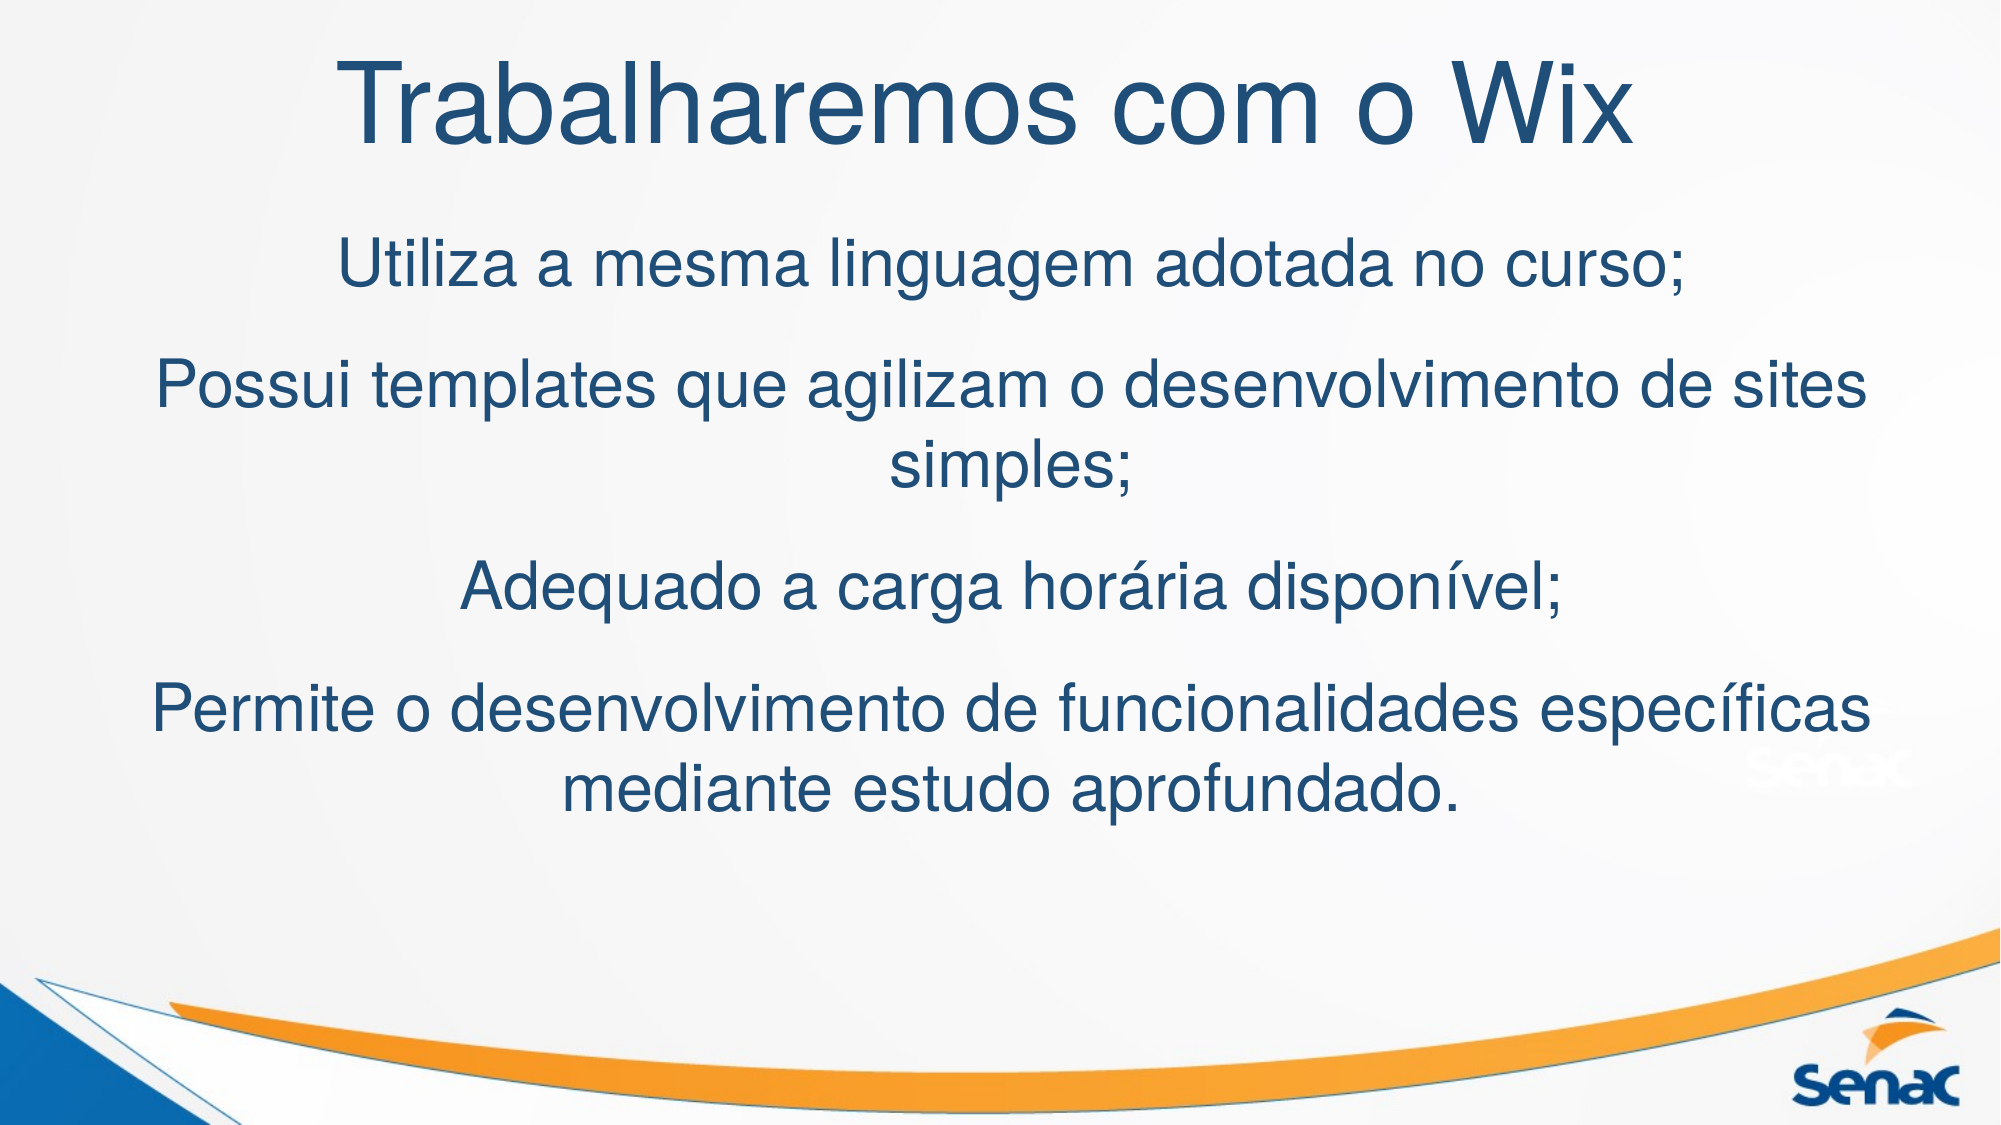

# Trabalharemos com o Wix
Utiliza a mesma linguagem adotada no curso;
Possui templates que agilizam o desenvolvimento de sites simples;
Adequado a carga horária disponível;
Permite o desenvolvimento de funcionalidades específicas mediante estudo aprofundado.